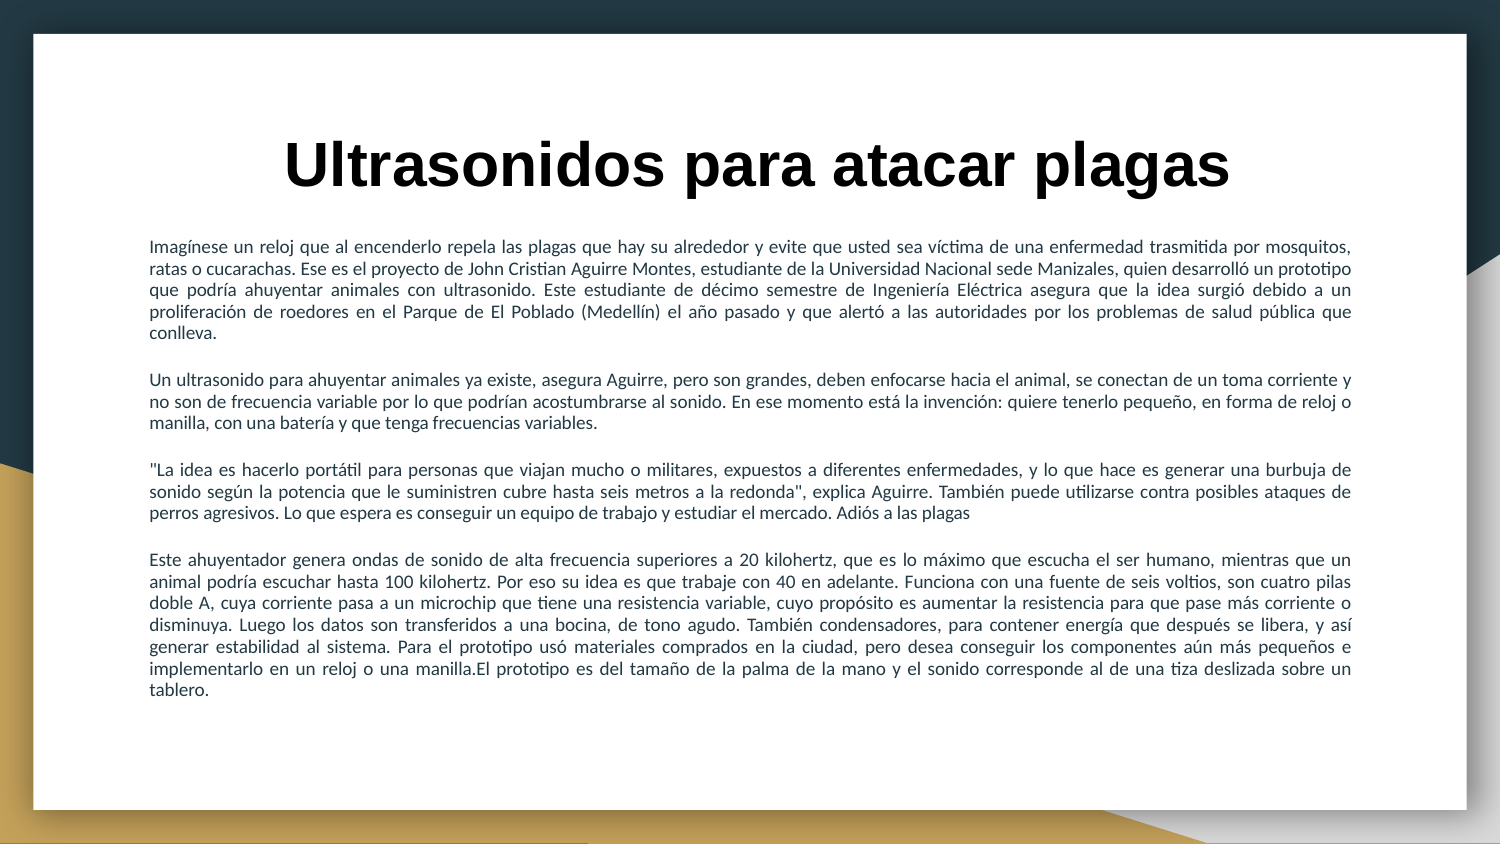

# Ultrasonidos para atacar plagas

Imagínese un reloj que al encenderlo repela las plagas que hay su alrededor y evite que usted sea víctima de una enfermedad trasmitida por mosquitos, ratas o cucarachas. Ese es el proyecto de John Cristian Aguirre Montes, estudiante de la Universidad Nacional sede Manizales, quien desarrolló un prototipo que podría ahuyentar animales con ultrasonido. Este estudiante de décimo semestre de Ingeniería Eléctrica asegura que la idea surgió debido a un proliferación de roedores en el Parque de El Poblado (Medellín) el año pasado y que alertó a las autoridades por los problemas de salud pública que conlleva.
Un ultrasonido para ahuyentar animales ya existe, asegura Aguirre, pero son grandes, deben enfocarse hacia el animal, se conectan de un toma corriente y no son de frecuencia variable por lo que podrían acostumbrarse al sonido. En ese momento está la invención: quiere tenerlo pequeño, en forma de reloj o manilla, con una batería y que tenga frecuencias variables.
"La idea es hacerlo portátil para personas que viajan mucho o militares, expuestos a diferentes enfermedades, y lo que hace es generar una burbuja de sonido según la potencia que le suministren cubre hasta seis metros a la redonda", explica Aguirre. También puede utilizarse contra posibles ataques de perros agresivos. Lo que espera es conseguir un equipo de trabajo y estudiar el mercado. Adiós a las plagas
Este ahuyentador genera ondas de sonido de alta frecuencia superiores a 20 kilohertz, que es lo máximo que escucha el ser humano, mientras que un animal podría escuchar hasta 100 kilohertz. Por eso su idea es que trabaje con 40 en adelante. Funciona con una fuente de seis voltios, son cuatro pilas doble A, cuya corriente pasa a un microchip que tiene una resistencia variable, cuyo propósito es aumentar la resistencia para que pase más corriente o disminuya. Luego los datos son transferidos a una bocina, de tono agudo. También condensadores, para contener energía que después se libera, y así generar estabilidad al sistema. Para el prototipo usó materiales comprados en la ciudad, pero desea conseguir los componentes aún más pequeños e implementarlo en un reloj o una manilla.El prototipo es del tamaño de la palma de la mano y el sonido corresponde al de una tiza deslizada sobre un tablero.